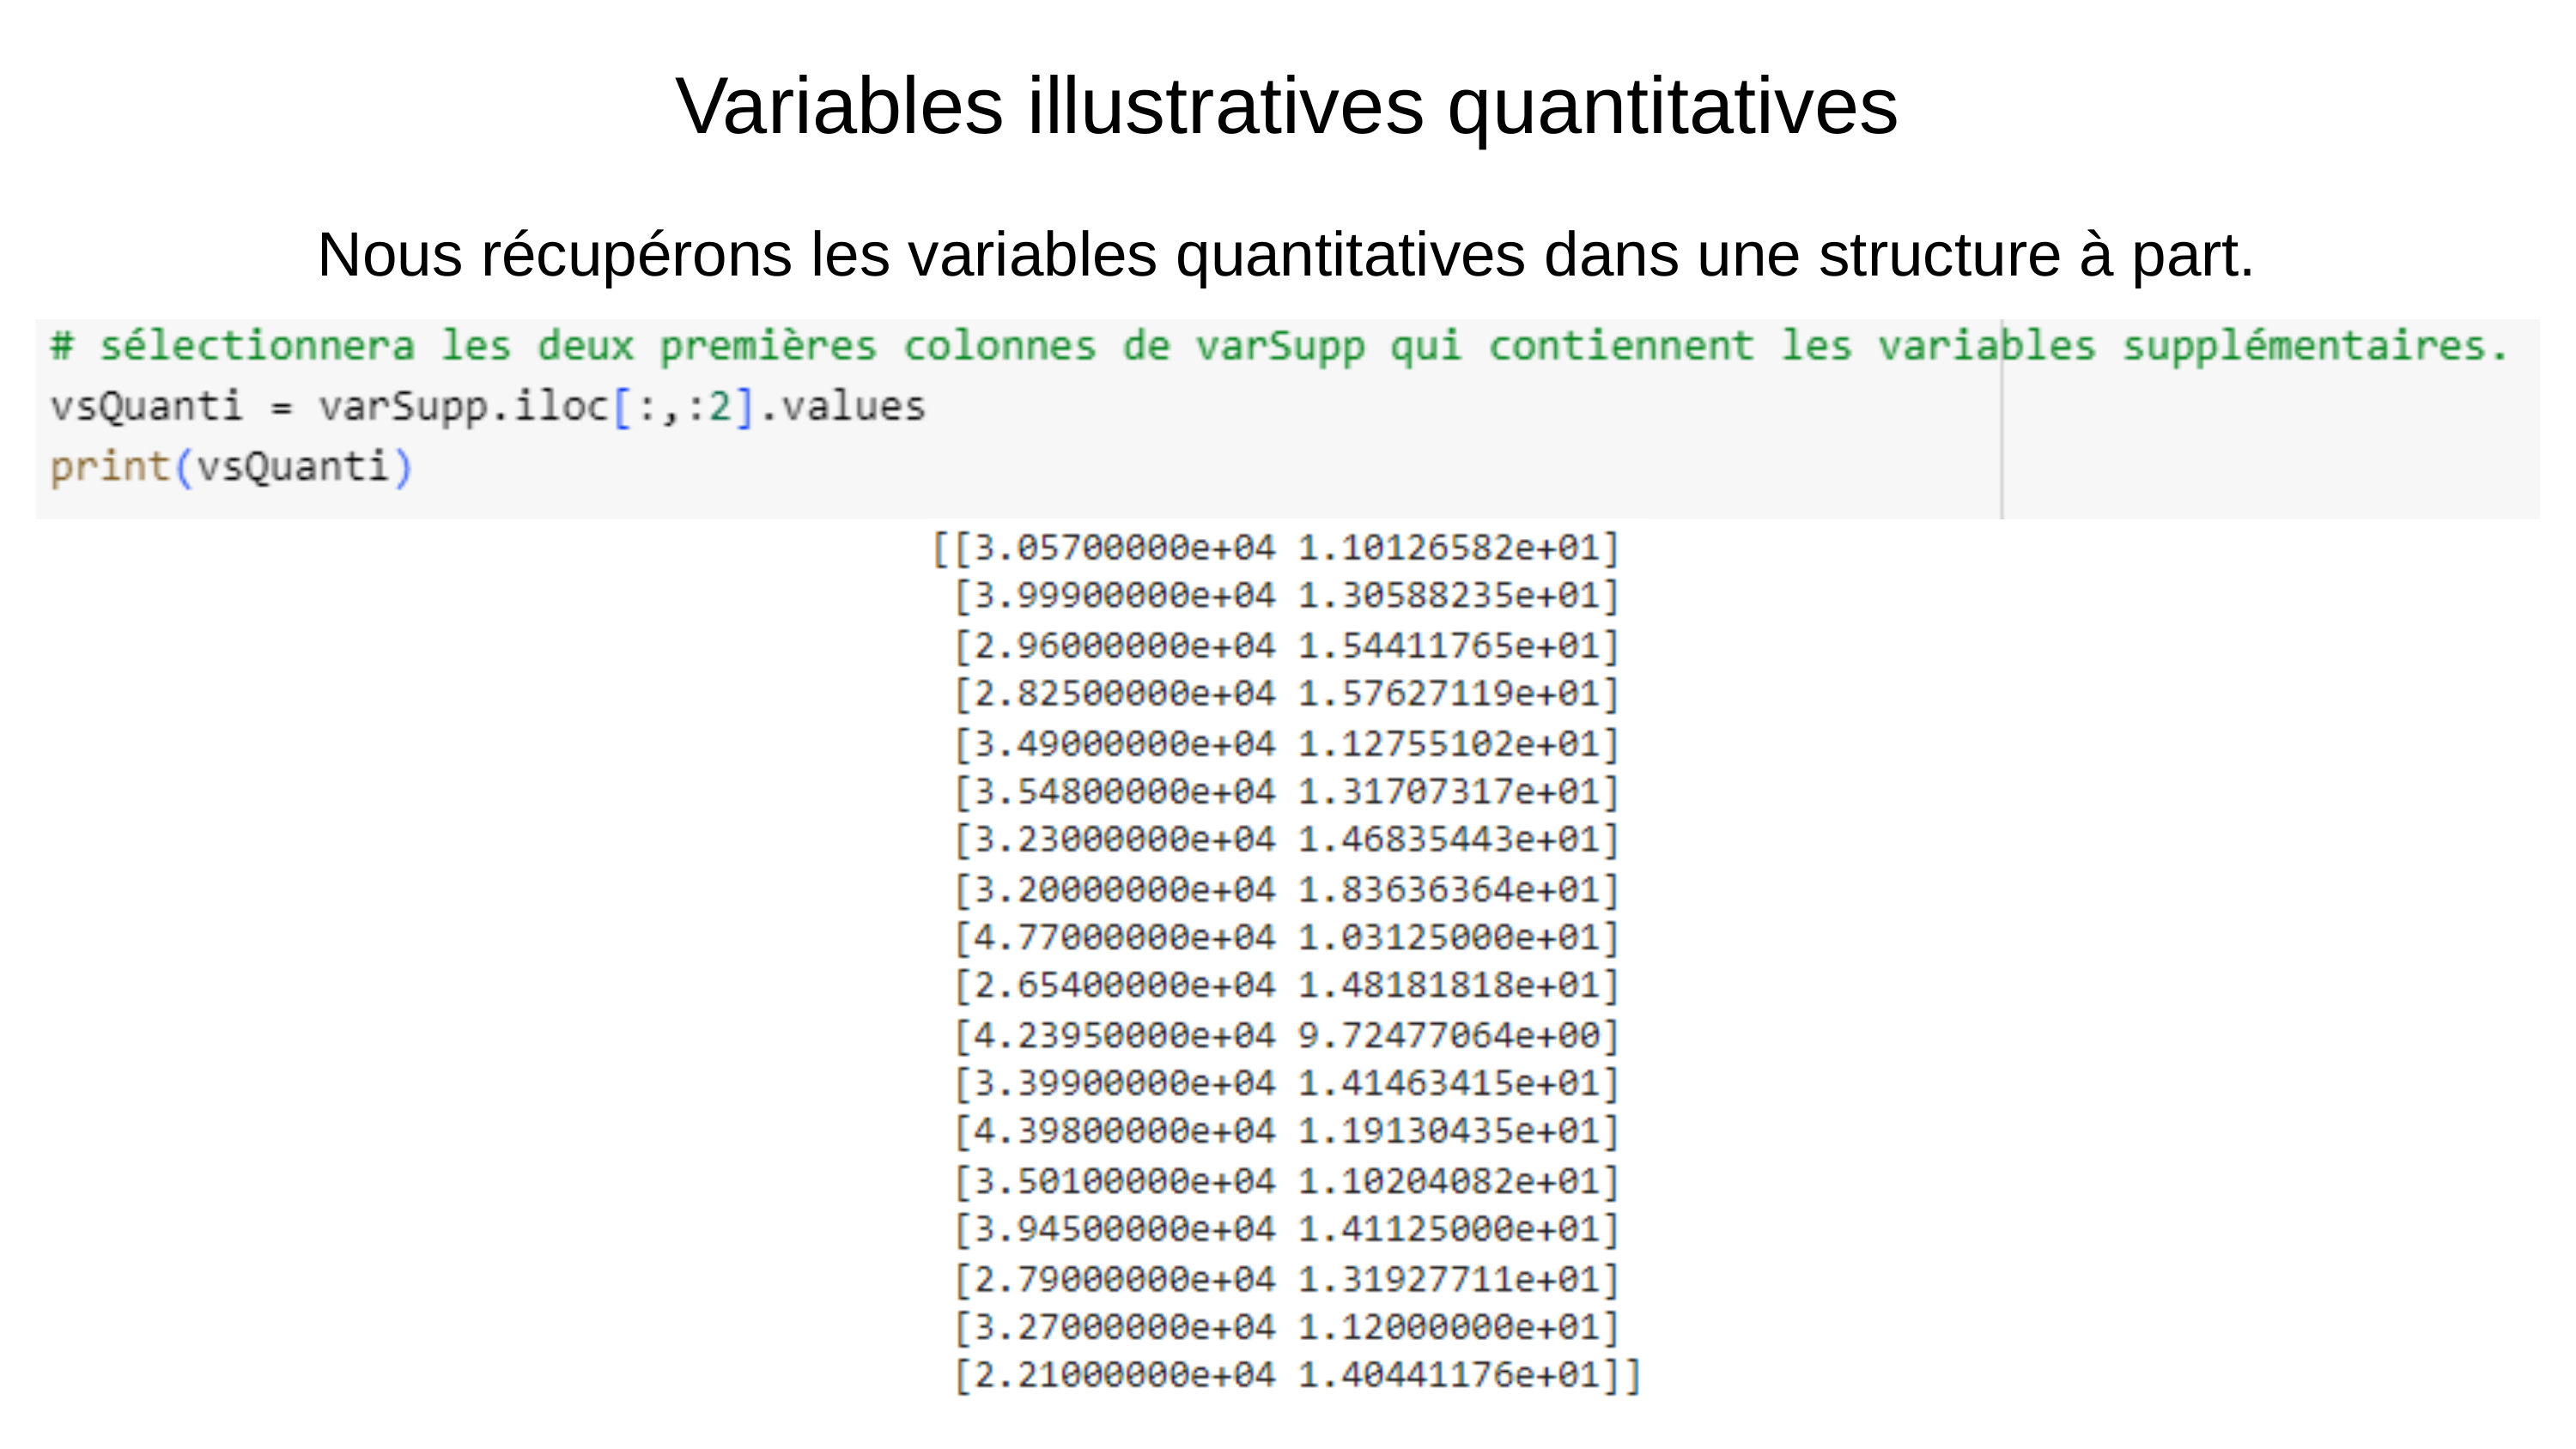

Variables illustratives quantitatives

Nous récupérons les variables quantitatives dans une structure à part.